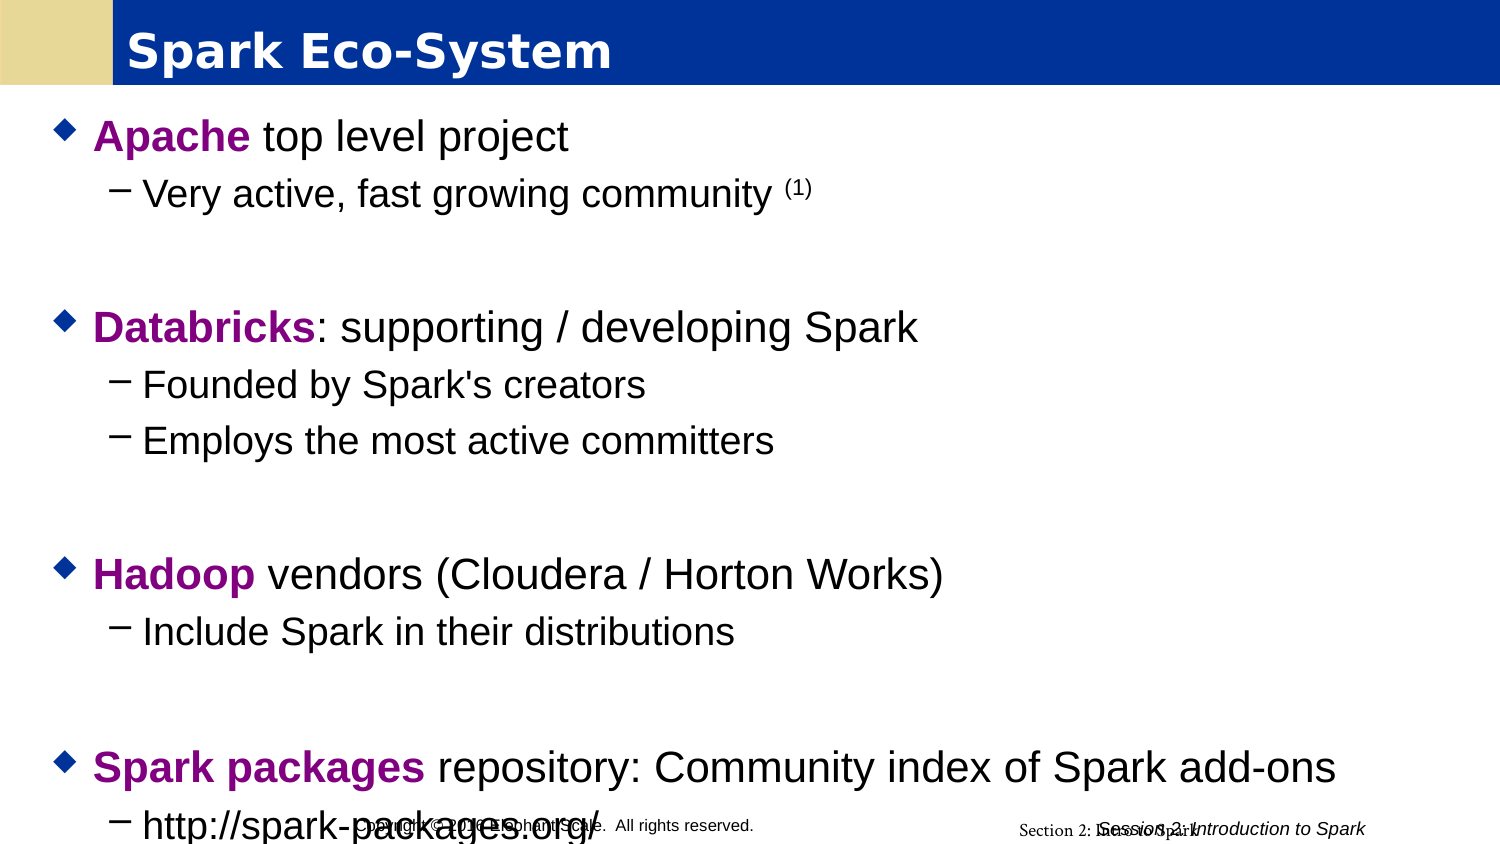

# Spark Eco-System
Apache top level project
Very active, fast growing community (1)

Databricks: supporting / developing Spark
Founded by Spark's creators
Employs the most active committers

Hadoop vendors (Cloudera / Horton Works)
Include Spark in their distributions

Spark packages repository: Community index of Spark add-ons
http://spark-packages.org/
Copyright © 2016 Elephant Scale.  All rights reserved.
Session 2: Introduction to Spark